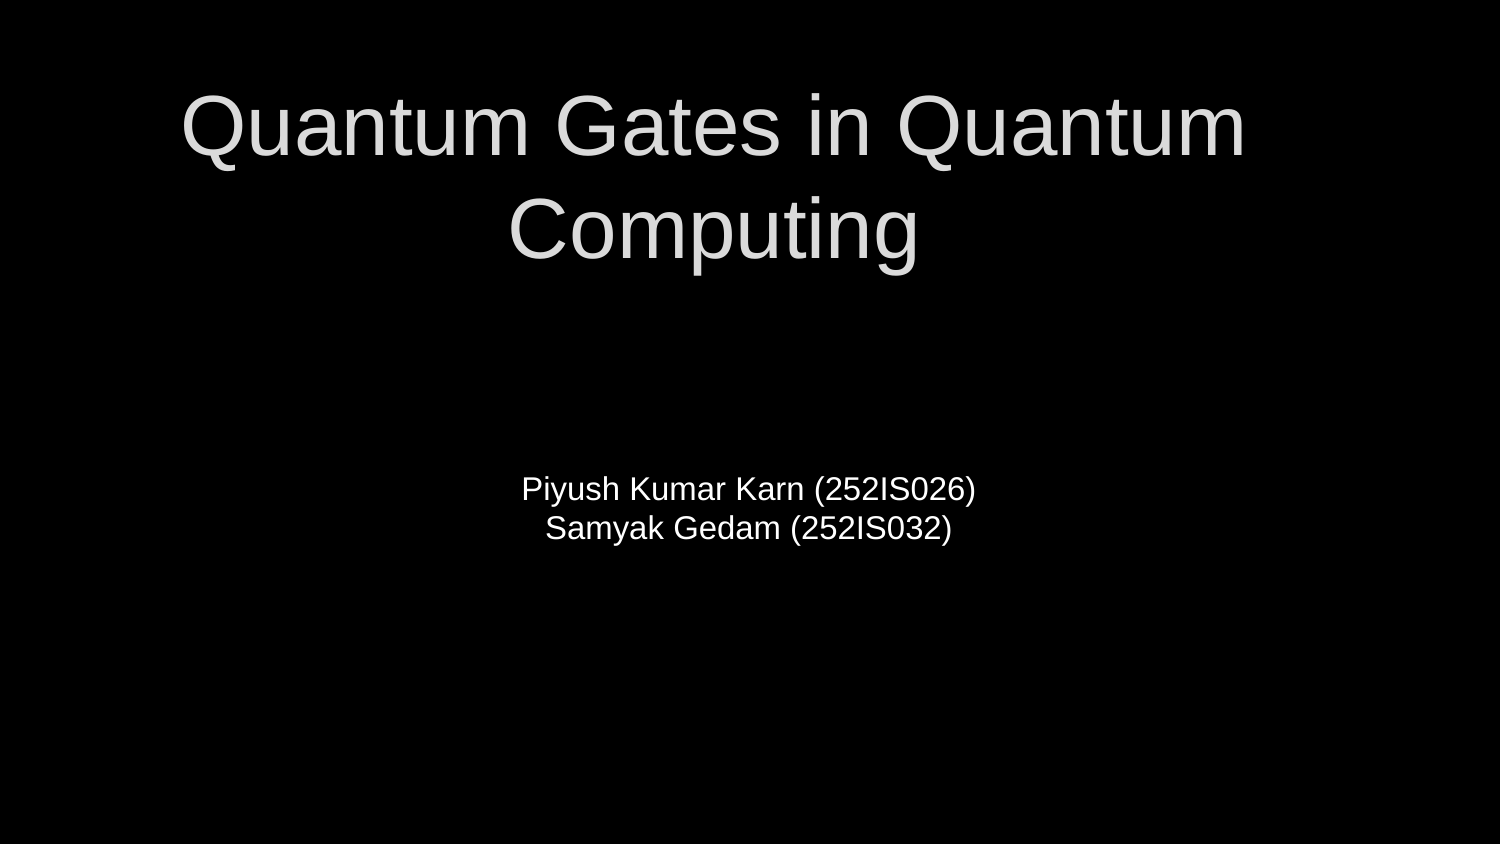

# Quantum Gates in Quantum Computing
Piyush Kumar Karn (252IS026)
Samyak Gedam (252IS032)